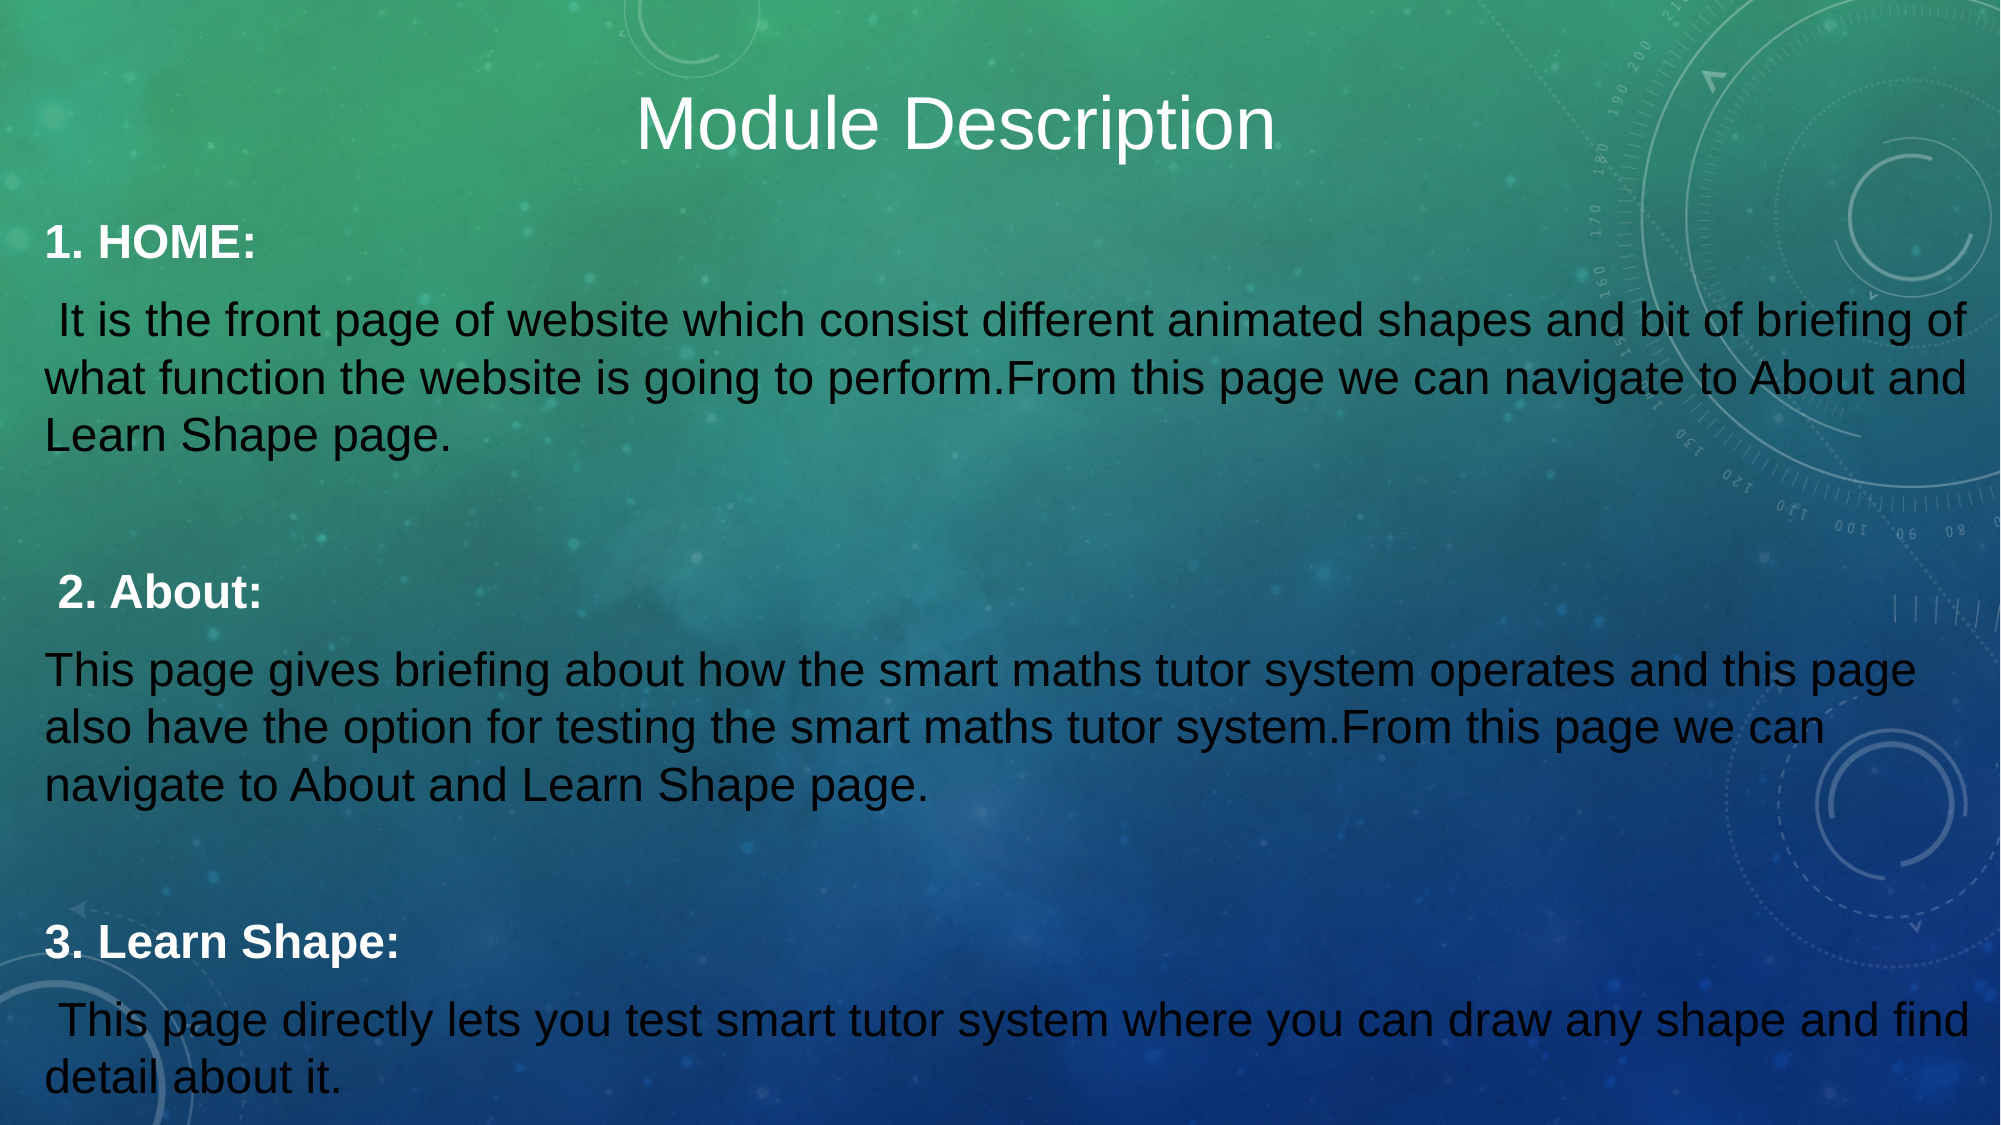

# Module Description
1. HOME:
 It is the front page of website which consist different animated shapes and bit of briefing of what function the website is going to perform.From this page we can navigate to About and Learn Shape page.

 2. About:
This page gives briefing about how the smart maths tutor system operates and this page also have the option for testing the smart maths tutor system.From this page we can navigate to About and Learn Shape page.

3. Learn Shape:
 This page directly lets you test smart tutor system where you can draw any shape and find detail about it.